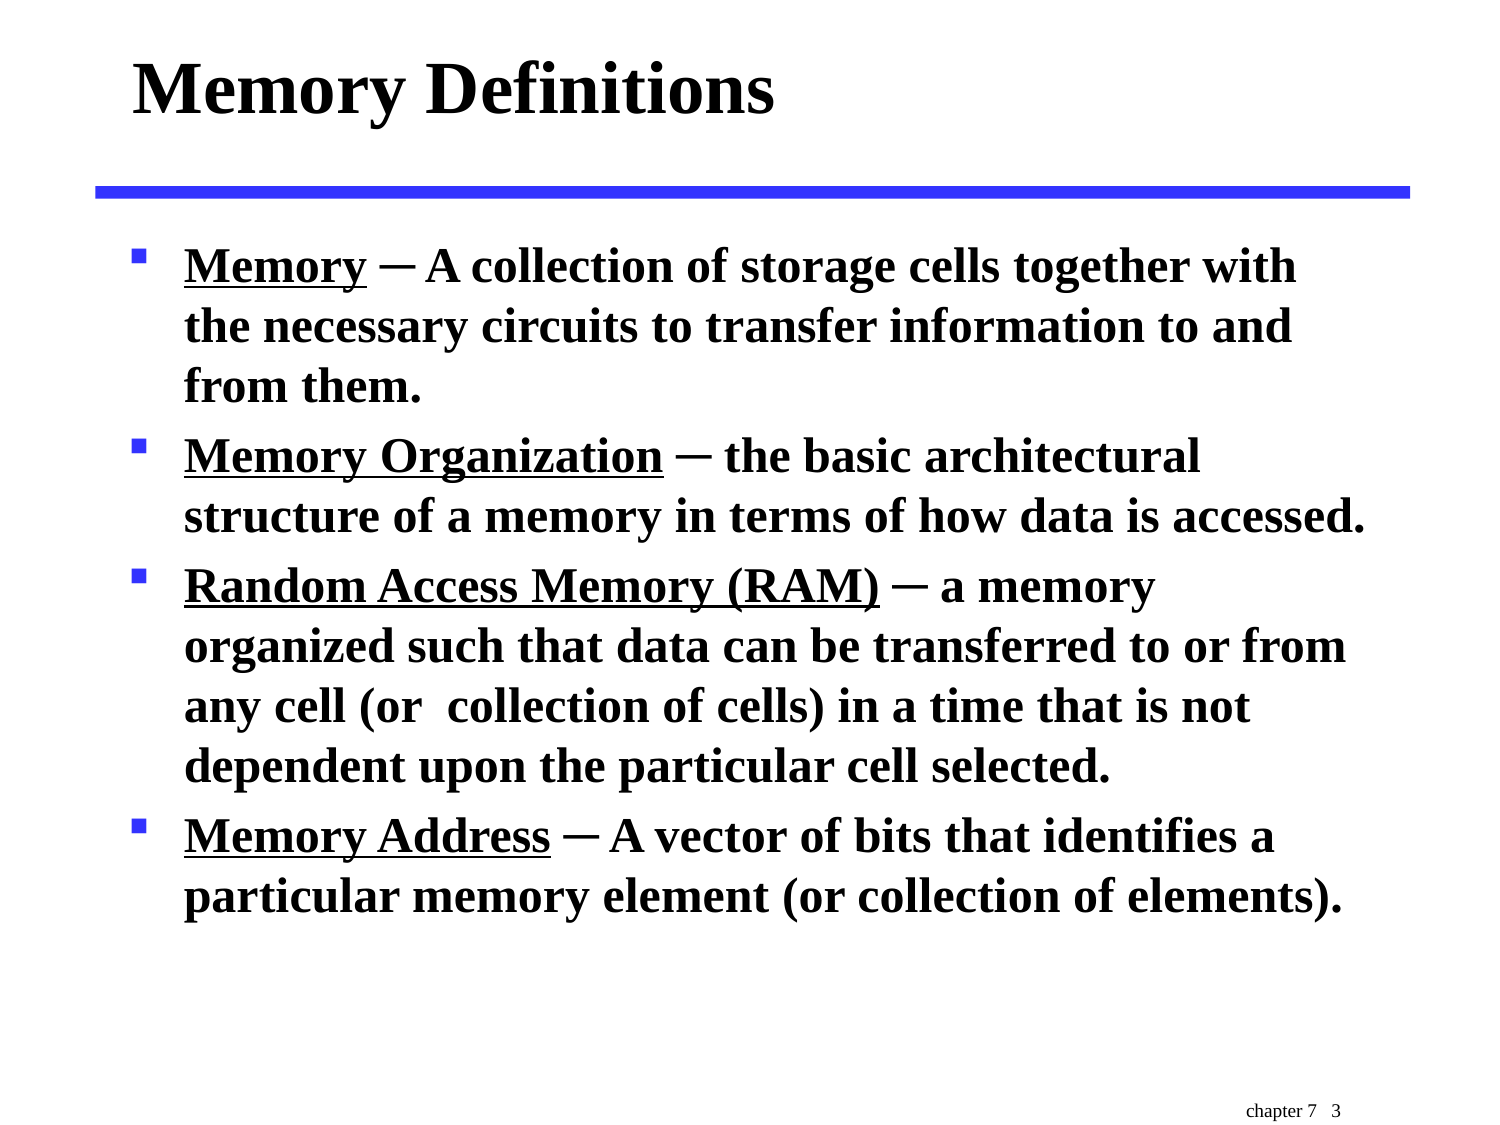

# Memory Definitions
Memory ─ A collection of storage cells together with the necessary circuits to transfer information to and from them.
Memory Organization ─ the basic architectural structure of a memory in terms of how data is accessed.
Random Access Memory (RAM) ─ a memory organized such that data can be transferred to or from any cell (or  collection of cells) in a time that is not dependent upon the particular cell selected.
Memory Address ─ A vector of bits that identifies a particular memory element (or collection of elements).
chapter 7   3